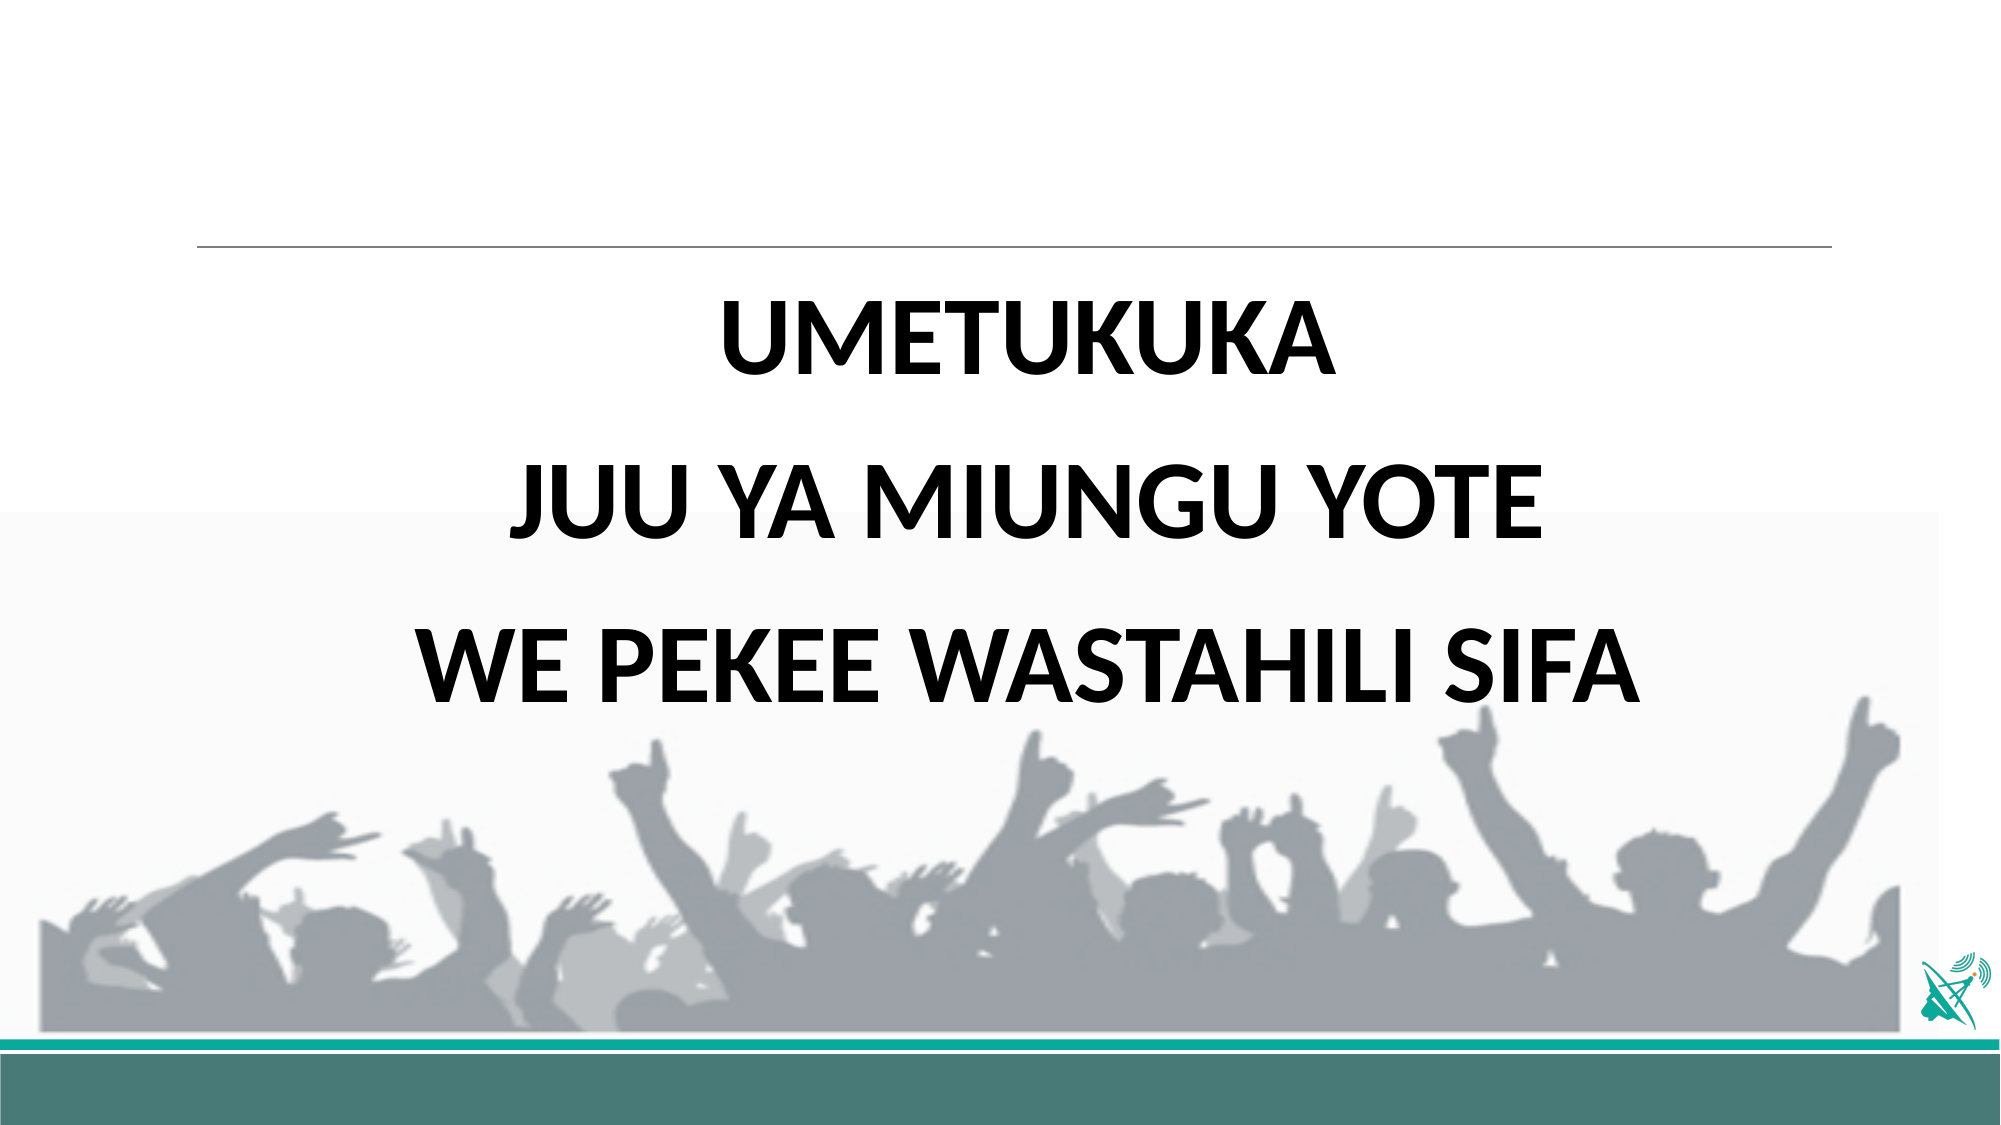

UMETUKUKA
JUU YA MIUNGU YOTE
WE PEKEE WASTAHILI SIFA